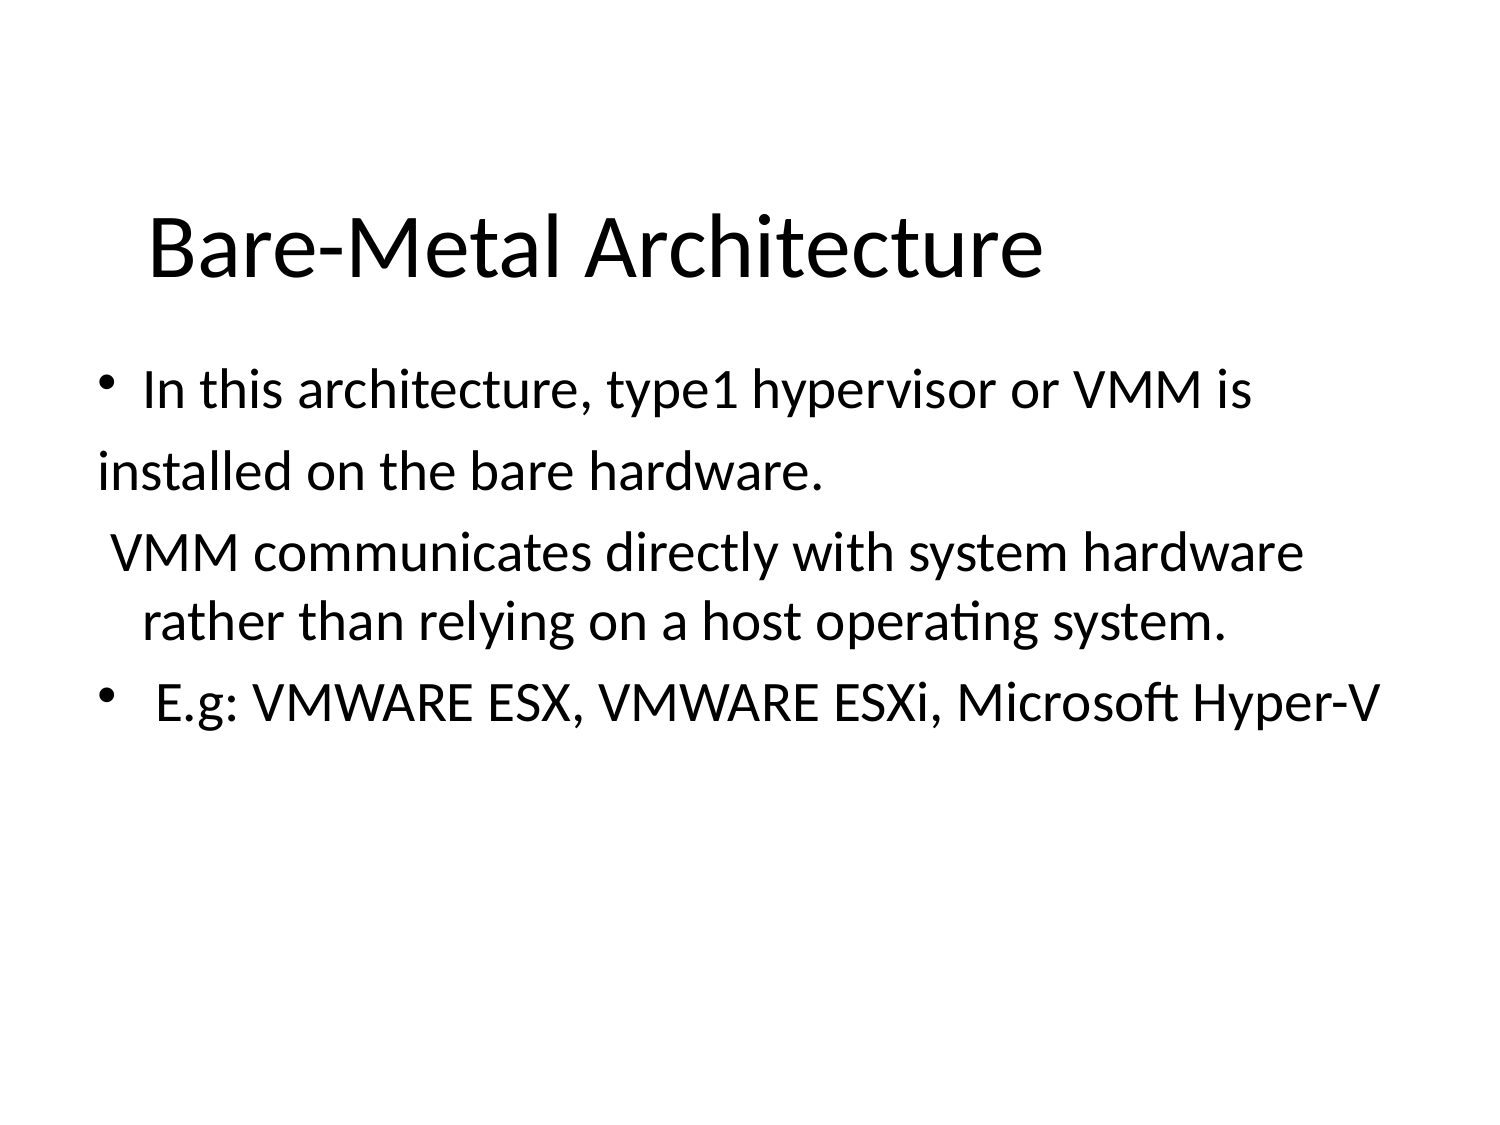

Bare-Metal Architecture
In this architecture, type1 hypervisor or VMM is
installed on the bare hardware.
 VMM communicates directly with system hardware rather than relying on a host operating system.
 E.g: VMWARE ESX, VMWARE ESXi, Microsoft Hyper-V